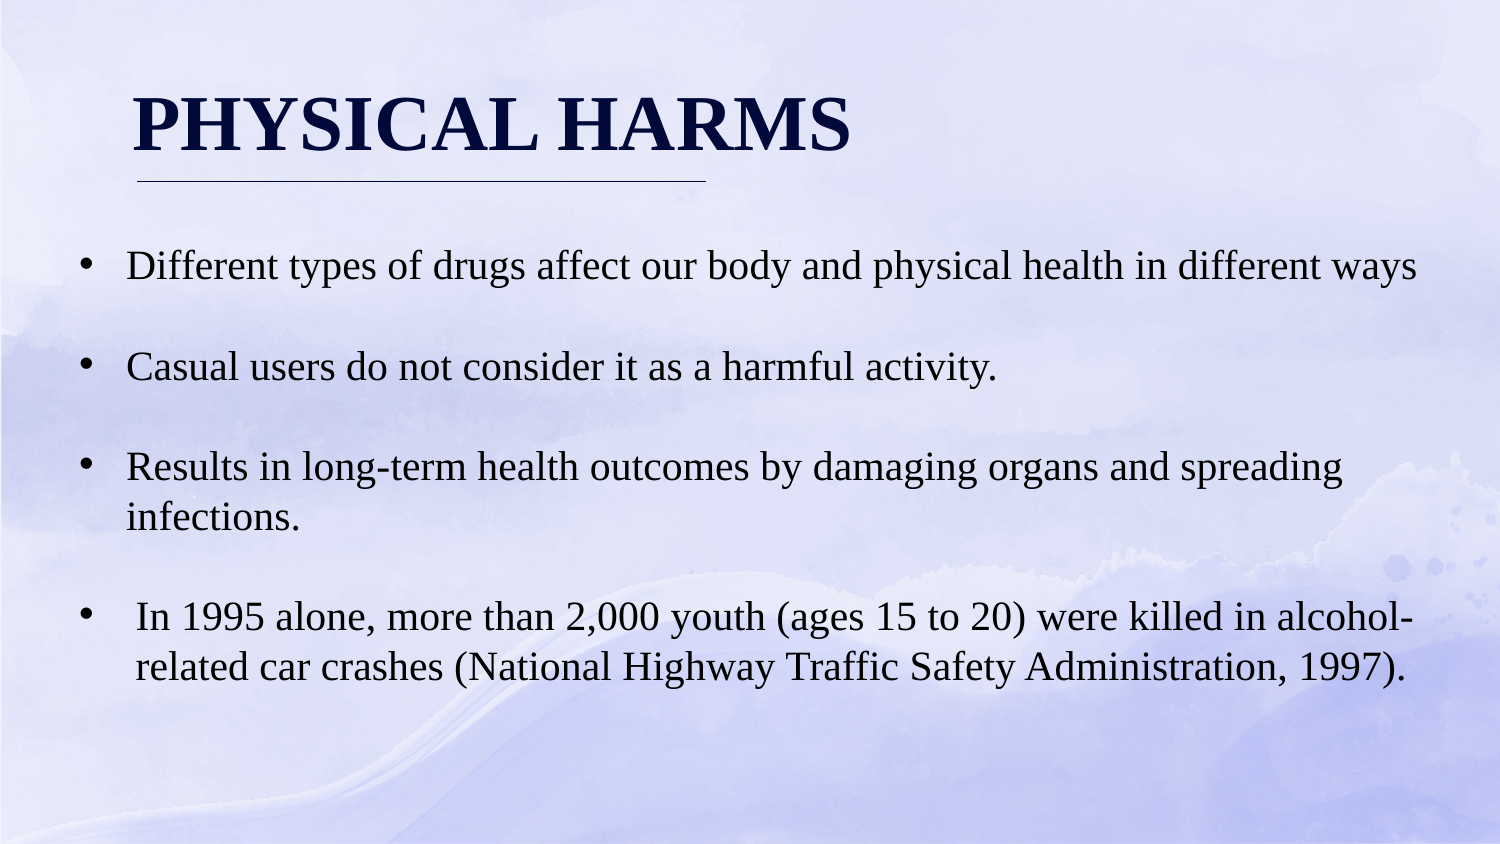

# PHYSICAL HARMS
Different types of drugs affect our body and physical health in different ways

Casual users do not consider it as a harmful activity.

Results in long-term health outcomes by damaging organs and spreading infections.

In 1995 alone, more than 2,000 youth (ages 15 to 20) were killed in alcohol-related car crashes (National Highway Traffic Safety Administration, 1997).